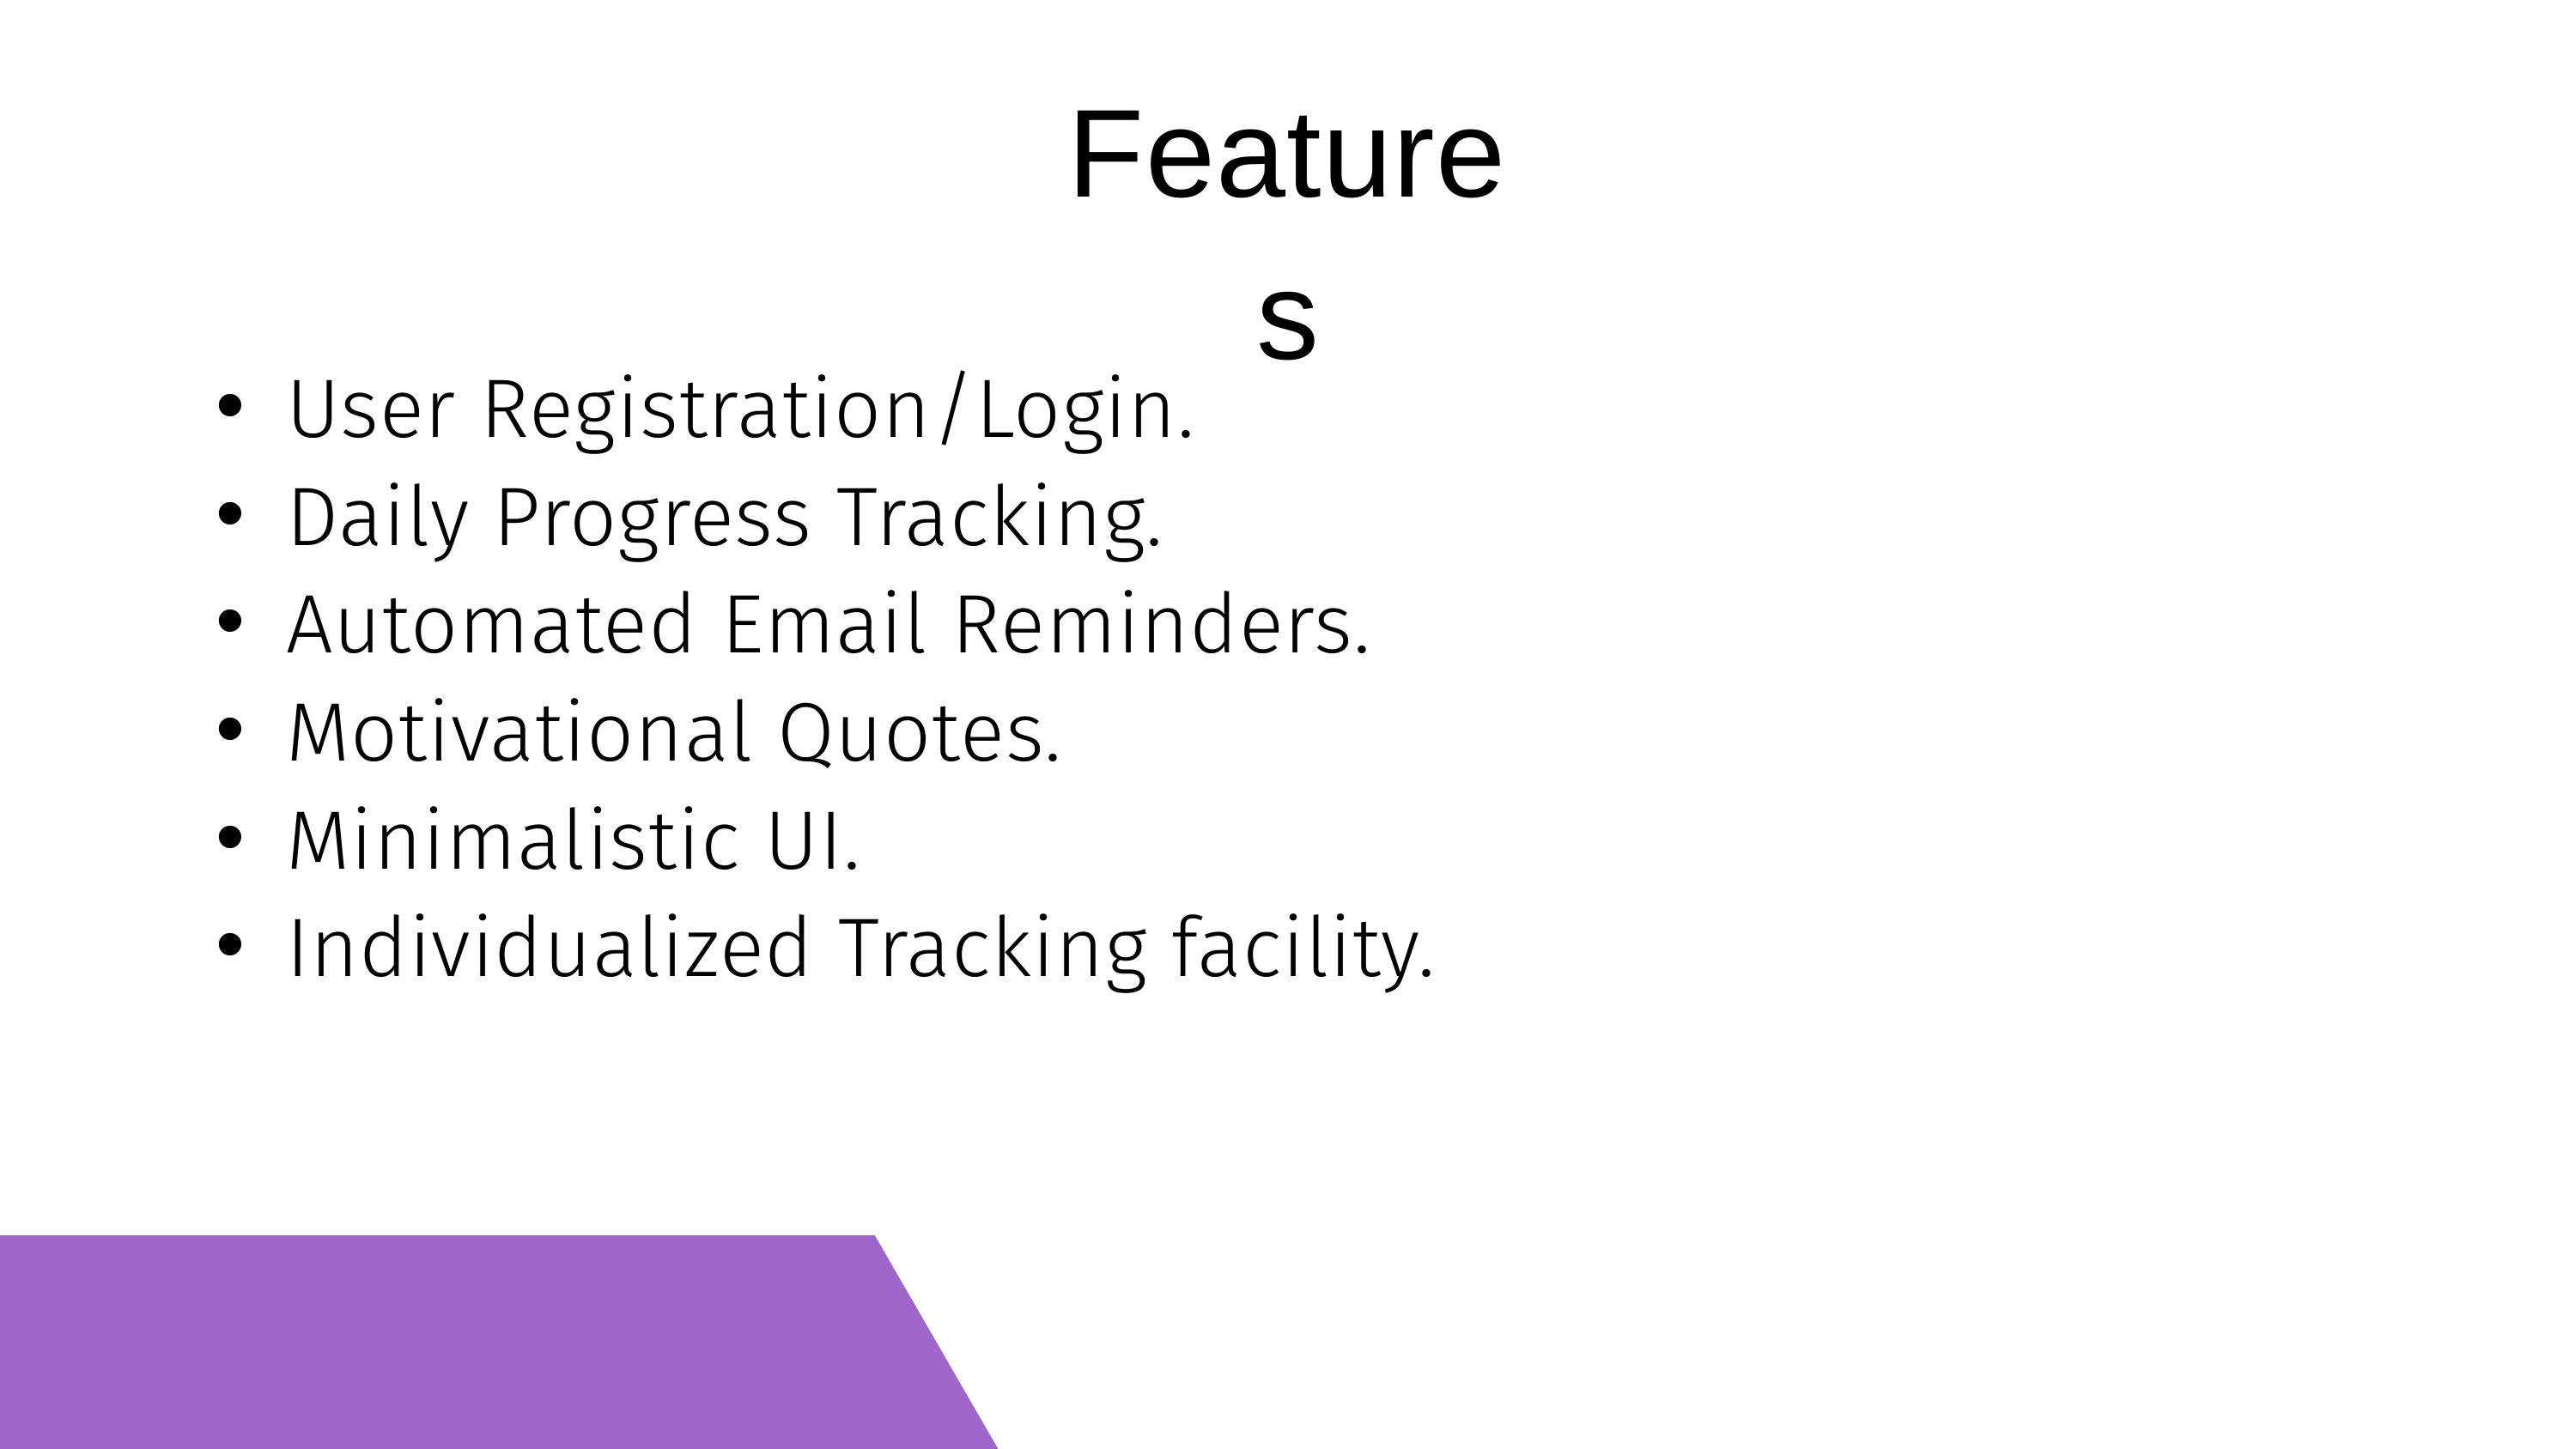

Features
User Registration/Login.
Daily Progress Tracking.
Automated Email Reminders.
Motivational Quotes.
Minimalistic UI.
Individualized Tracking facility.